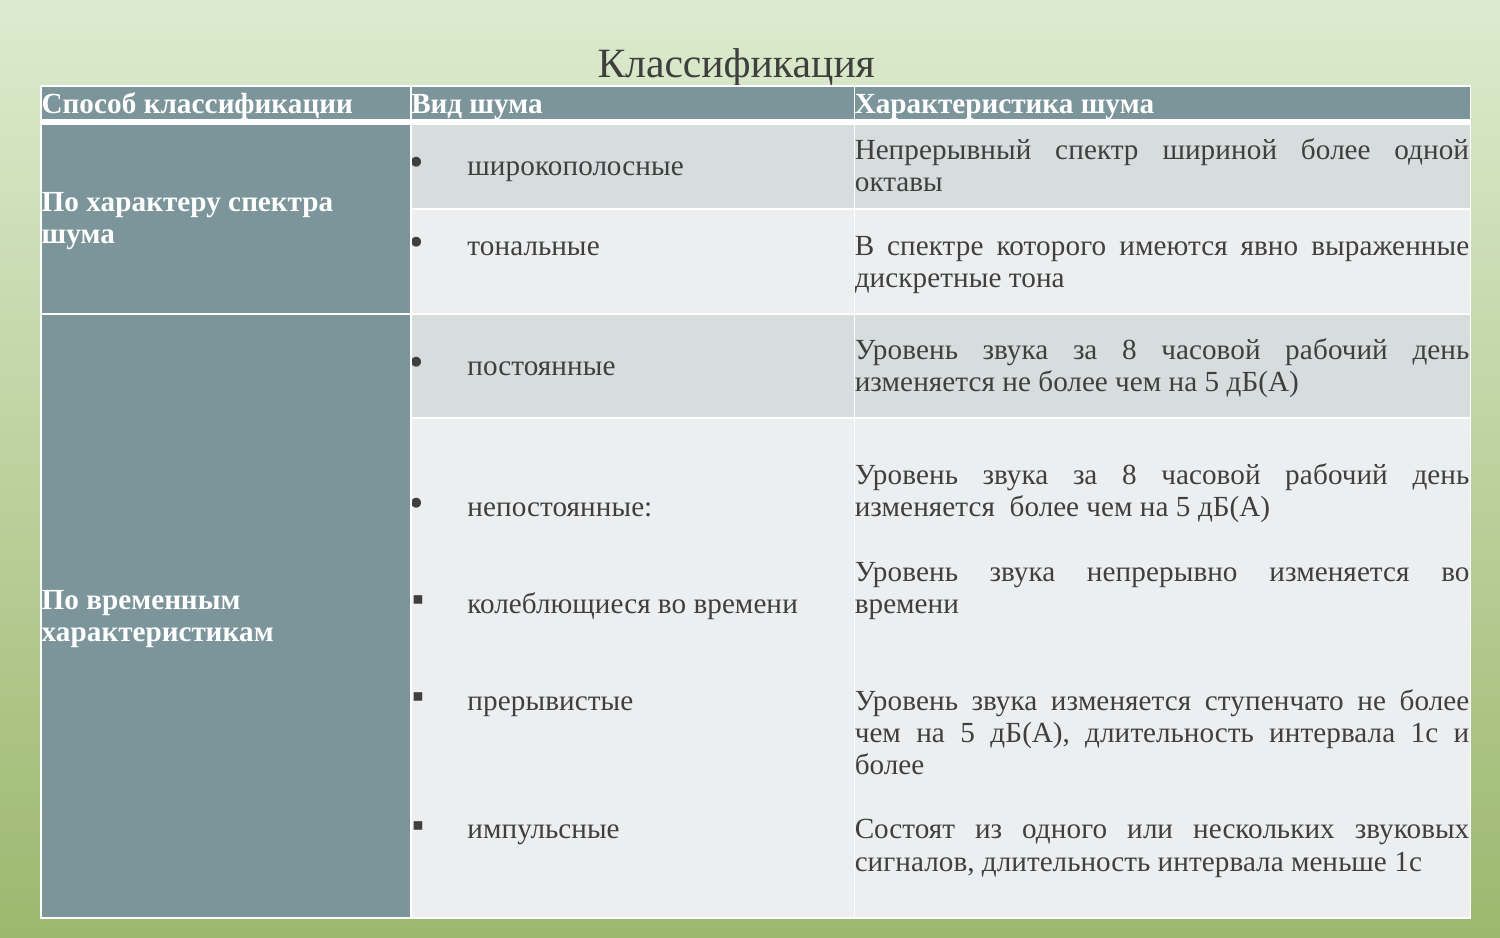

Классификация шумов
| Способ классификации | Вид шума | Характеристика шума |
| --- | --- | --- |
| По характеру спектра шума | широкополосные | Непрерывный спектр шириной более одной октавы |
|  | тональные | В спектре которого имеются явно выраженные дискретные тона |
| По временным характеристикам | постоянные | Уровень звука за 8 часовой рабочий день изменяется не более чем на 5 дБ(А) |
|  | непостоянные:      колеблющиеся во времени     прерывистые        импульсные | Уровень звука за 8 часовой рабочий день изменяется  более чем на 5 дБ(А)   Уровень звука непрерывно изменяется во времени   Уровень звука изменяется ступенчато не более чем на 5 дБ(А), длительность интервала 1с и более   Состоят из одного или нескольких звуковых сигналов, длительность интервала меньше 1с |